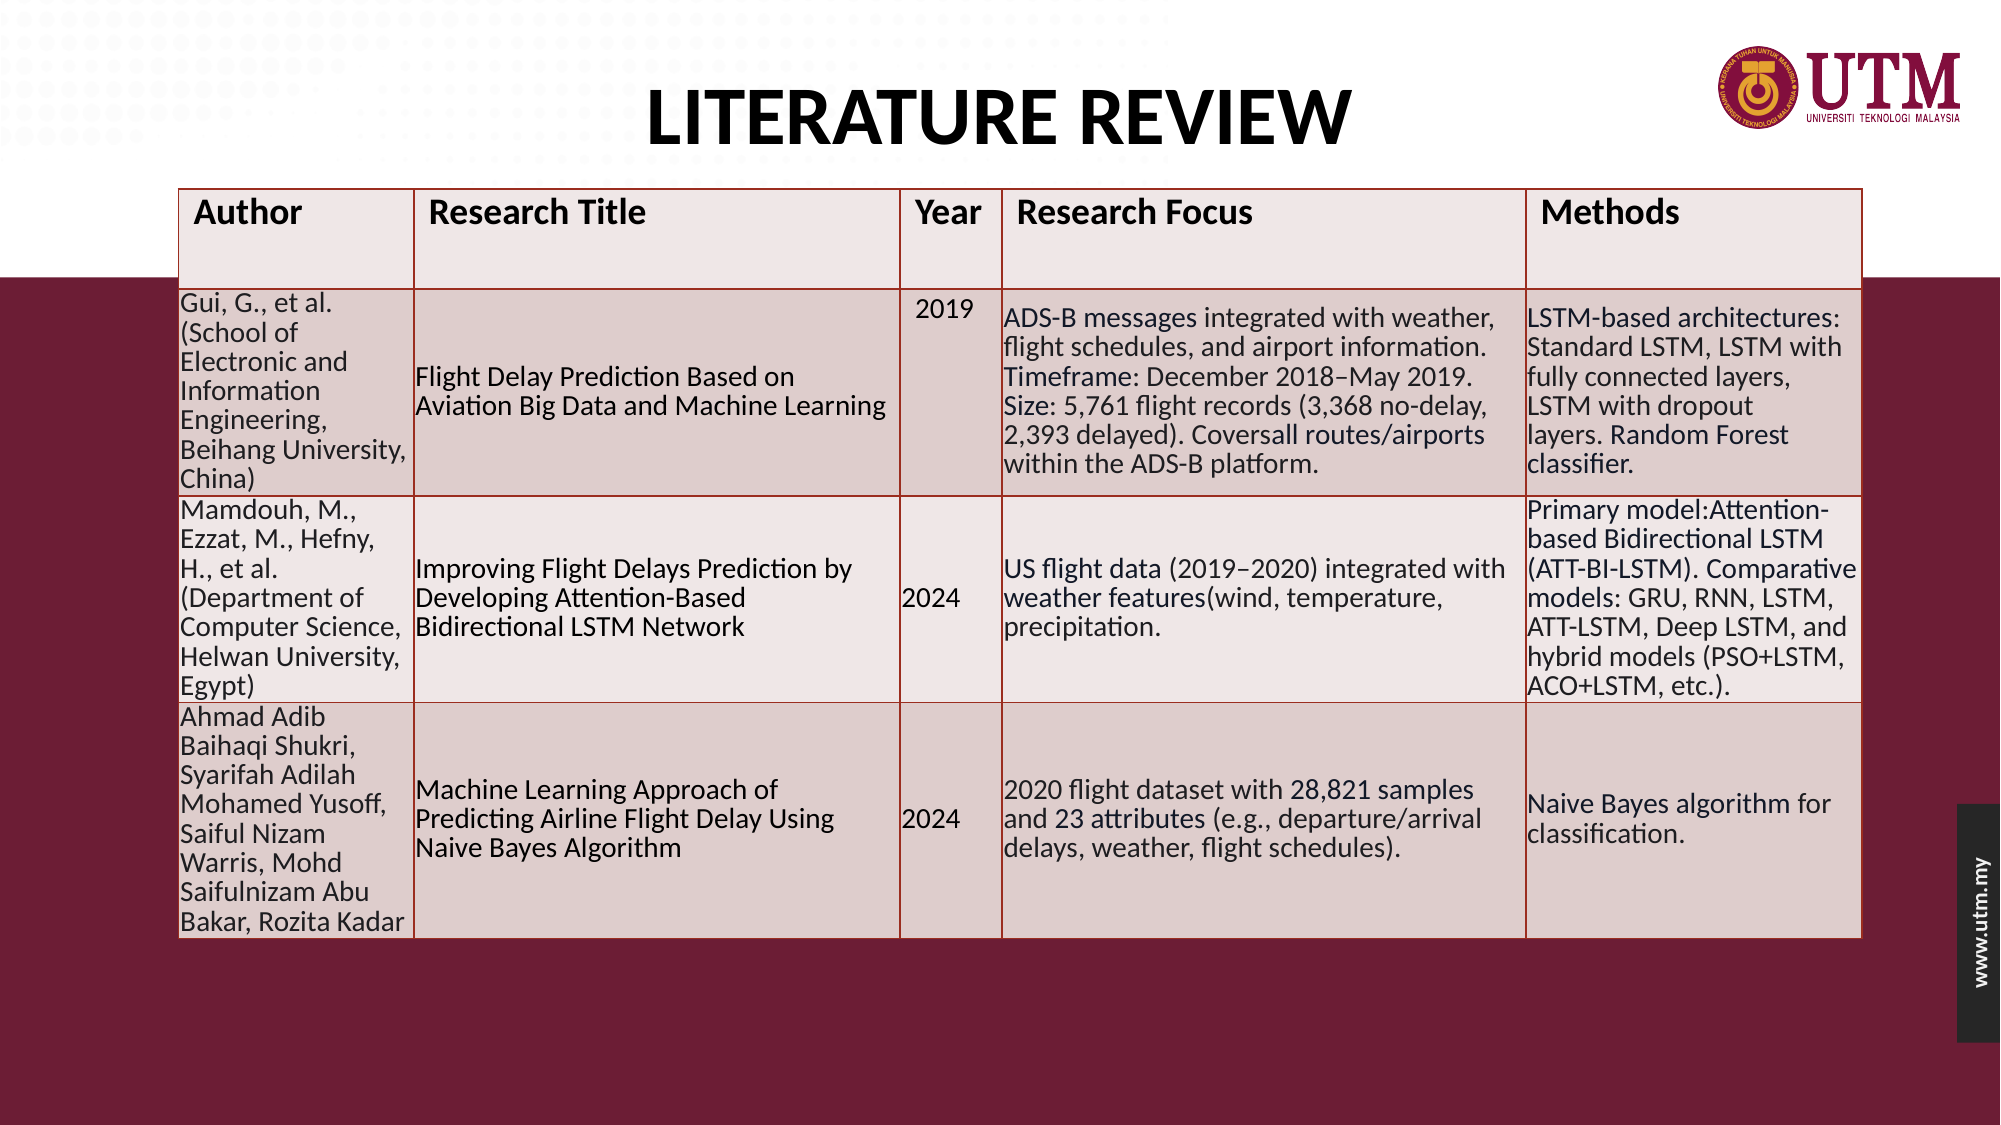

# LITERATURE REVIEW
| Author | Research Title | Year | Research Focus | Methods |
| --- | --- | --- | --- | --- |
| Gui, G., et al. (School of Electronic and Information Engineering, Beihang University, China) | Flight Delay Prediction Based on Aviation Big Data and Machine Learning | 2019 | ADS-B messages integrated with weather, flight schedules, and airport information. Timeframe: December 2018–May 2019. Size: 5,761 flight records (3,368 no-delay, 2,393 delayed). Coversall routes/airports within the ADS-B platform. | LSTM-based architectures: Standard LSTM, LSTM with fully connected layers, LSTM with dropout layers. Random Forest classifier. |
| Mamdouh, M., Ezzat, M., Hefny, H., et al. (Department of Computer Science, Helwan University, Egypt) | Improving Flight Delays Prediction by Developing Attention-Based Bidirectional LSTM Network | 2024 | US flight data (2019–2020) integrated with weather features(wind, temperature, precipitation. | Primary model:Attention-based Bidirectional LSTM (ATT-BI-LSTM). Comparative models: GRU, RNN, LSTM, ATT-LSTM, Deep LSTM, and hybrid models (PSO+LSTM, ACO+LSTM, etc.). |
| Ahmad Adib Baihaqi Shukri, Syarifah Adilah Mohamed Yusoff, Saiful Nizam Warris, Mohd Saifulnizam Abu Bakar, Rozita Kadar | Machine Learning Approach of Predicting Airline Flight Delay Using Naive Bayes Algorithm | 2024 | 2020 flight dataset with 28,821 samples and 23 attributes (e.g., departure/arrival delays, weather, flight schedules). | Naive Bayes algorithm for classification. |